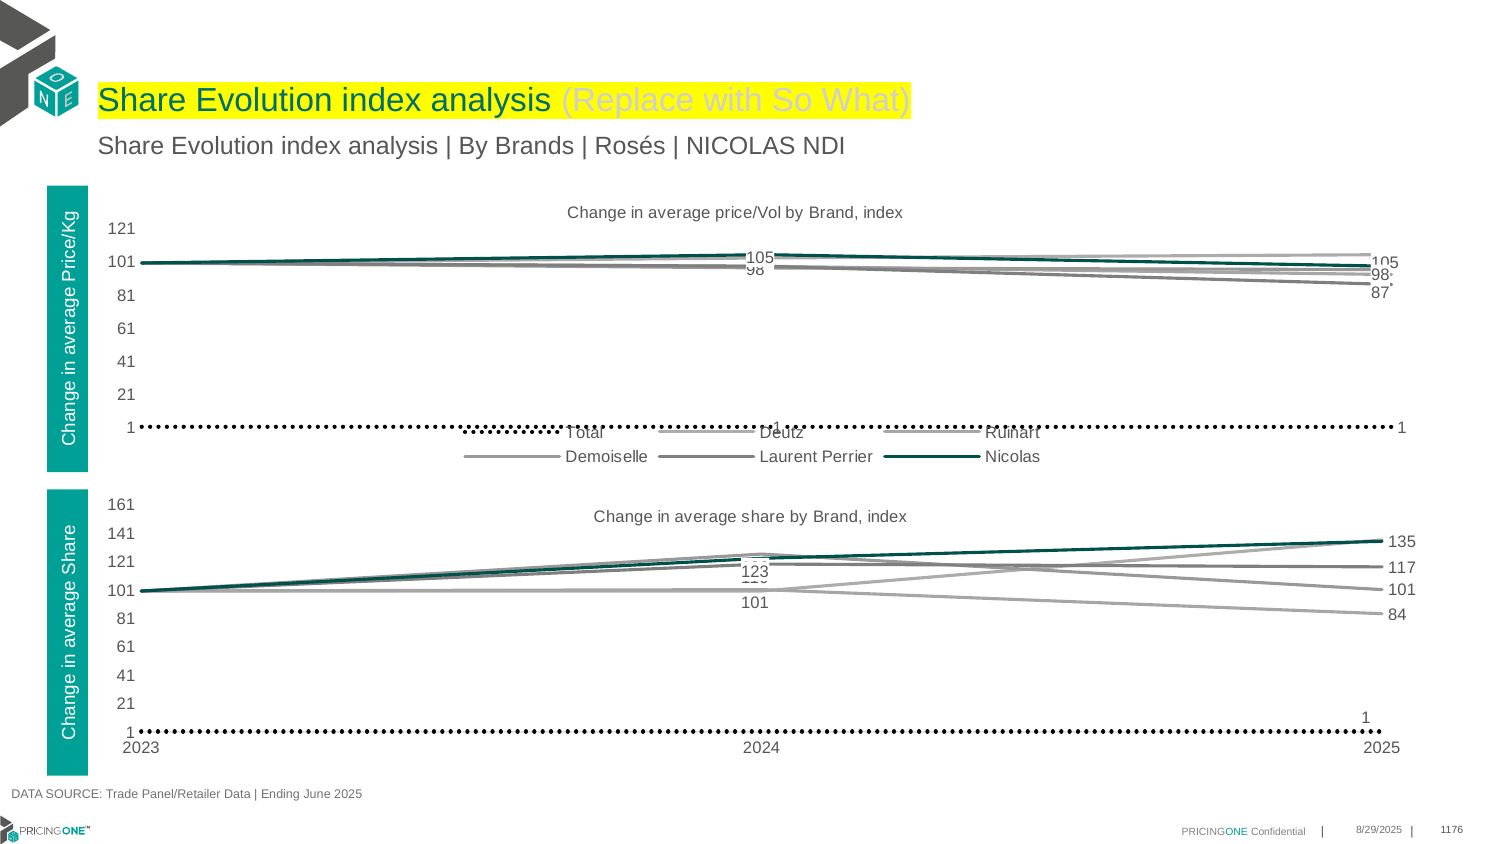

# Share Evolution index analysis (Replace with So What)
Share Evolution index analysis | By Brands | Rosés | NICOLAS NDI

### Chart: Change in average price/Vol by Brand, index

| Category | Total | Deutz | Ruinart | Demoiselle | Laurent Perrier | Nicolas |
|---|---|---|---|---|---|---|
| 2023 | 1.0 | 100.0 | 100.0 | 100.0 | 100.0 | 100.0 |
| 2024 | 0.9946372613881391 | 103.0 | 98.0 | 97.0 | 98.0 | 105.0 |
| 2025 | 0.9370631968666632 | 105.0 | 93.0 | 96.0 | 87.0 | 98.0 |
Change in average Price/Kg

### Chart: Change in average share by Brand, index

| Category | Total | Deutz | Ruinart | Demoiselle | Laurent Perrier | Nicolas |
|---|---|---|---|---|---|---|
| 2023 | 1.0 | 100.0 | 100.0 | 100.0 | 100.0 | 100.0 |
| 2024 | 1.0 | 100.0 | 101.0 | 126.0 | 119.0 | 123.0 |
| 2025 | 1.0 | 136.0 | 84.0 | 101.0 | 117.0 | 135.0 |
Change in average Share
DATA SOURCE: Trade Panel/Retailer Data | Ending June 2025

8/29/2025
1176